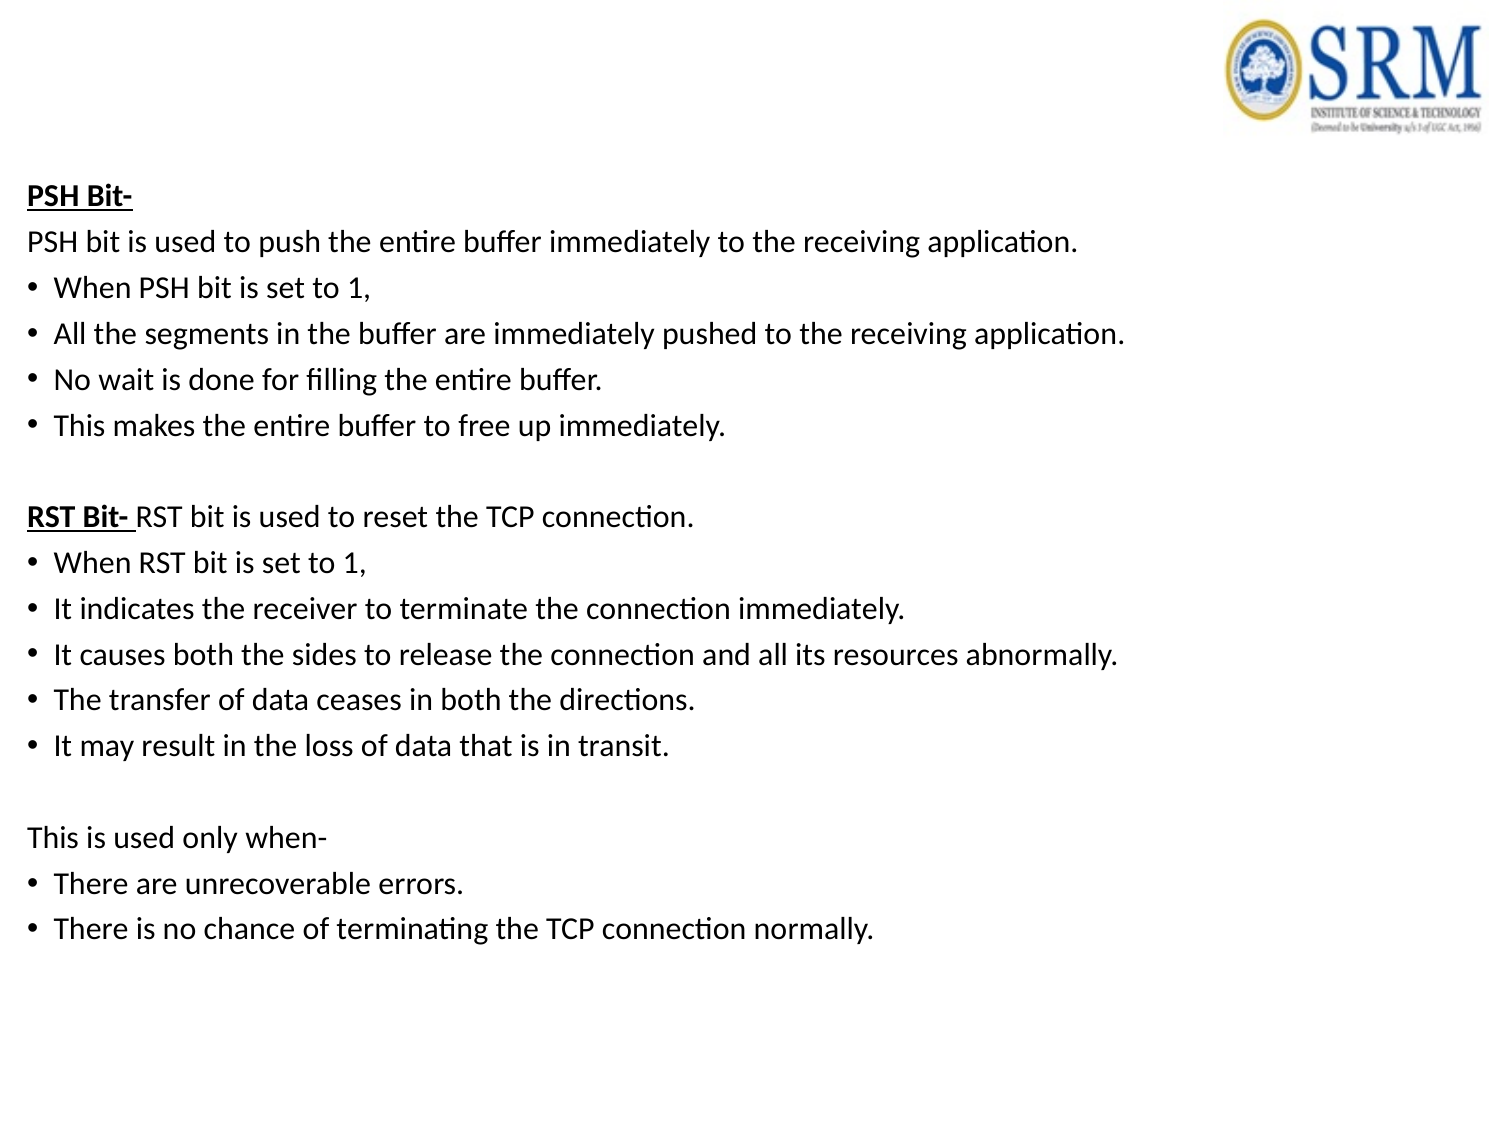

PSH Bit-
PSH bit is used to push the entire buffer immediately to the receiving application.
When PSH bit is set to 1,
All the segments in the buffer are immediately pushed to the receiving application.
No wait is done for filling the entire buffer.
This makes the entire buffer to free up immediately.

RST Bit- RST bit is used to reset the TCP connection.
When RST bit is set to 1,
It indicates the receiver to terminate the connection immediately.
It causes both the sides to release the connection and all its resources abnormally.
The transfer of data ceases in both the directions.
It may result in the loss of data that is in transit.

This is used only when-
There are unrecoverable errors.
There is no chance of terminating the TCP connection normally.